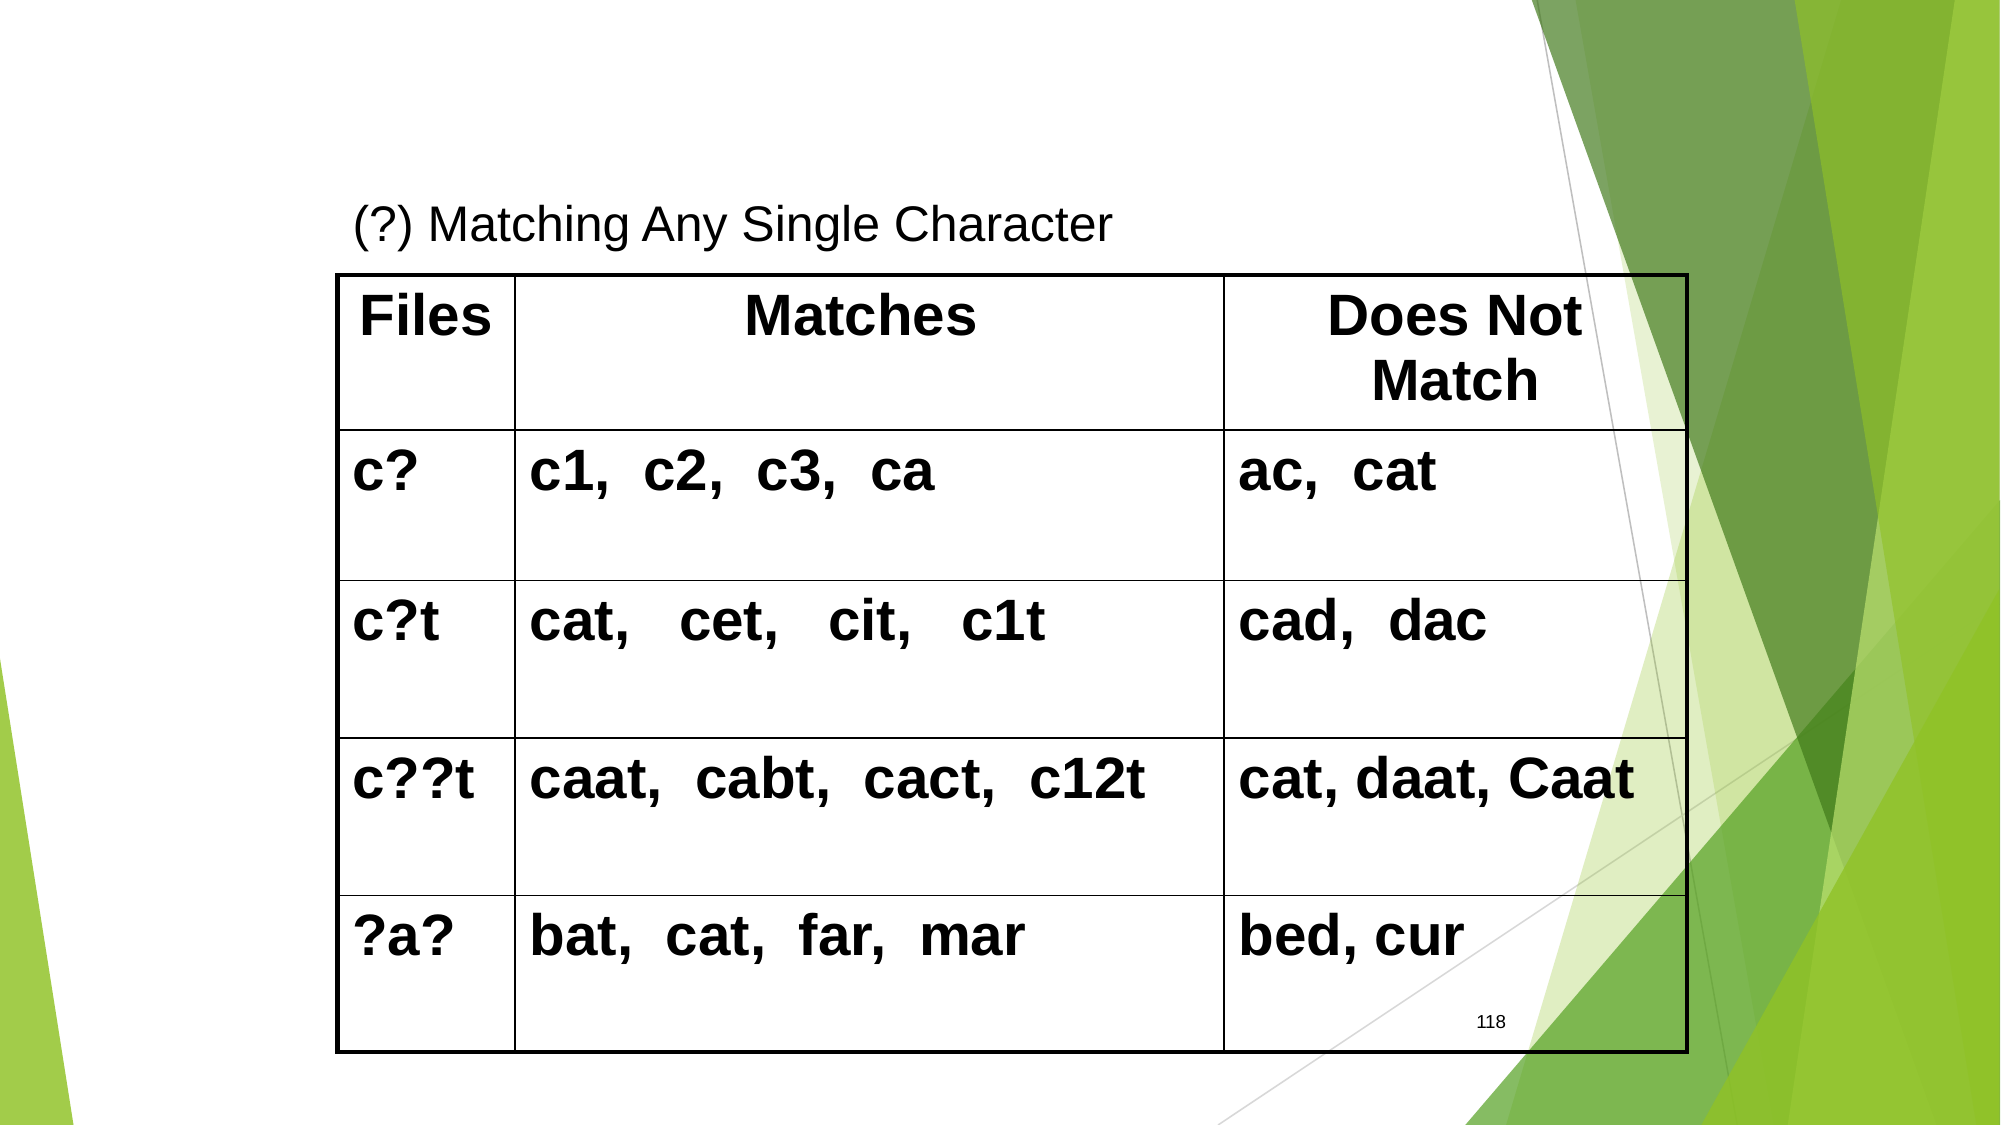

(?) Matching Any Single Character
| Files | Matches | Does Not Match |
| --- | --- | --- |
| c? | c1, c2, c3, ca | ac, cat |
| c?t | cat, cet, cit, c1t | cad, dac |
| c??t | caat, cabt, cact, c12t | cat, daat, Caat |
| ?a? | bat, cat, far, mar | bed, cur |
118